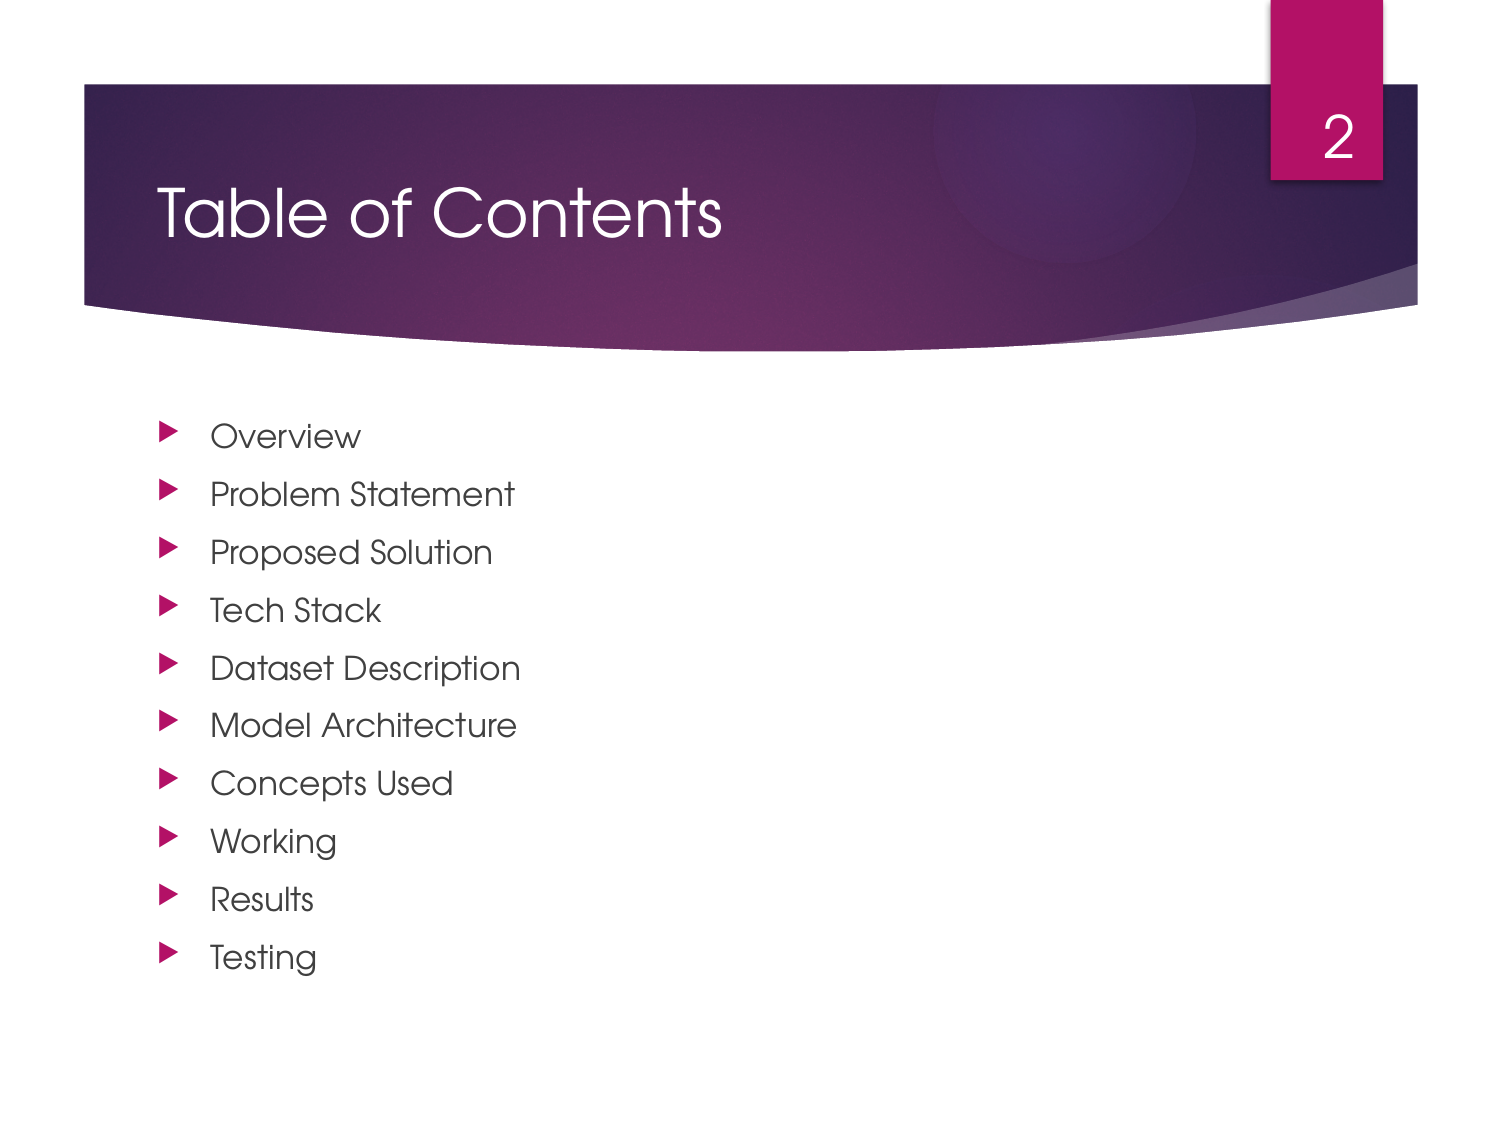

2
# Table of Contents
Overview
Problem Statement
Proposed Solution
Tech Stack
Dataset Description
Model Architecture
Concepts Used
Working
Results
Testing